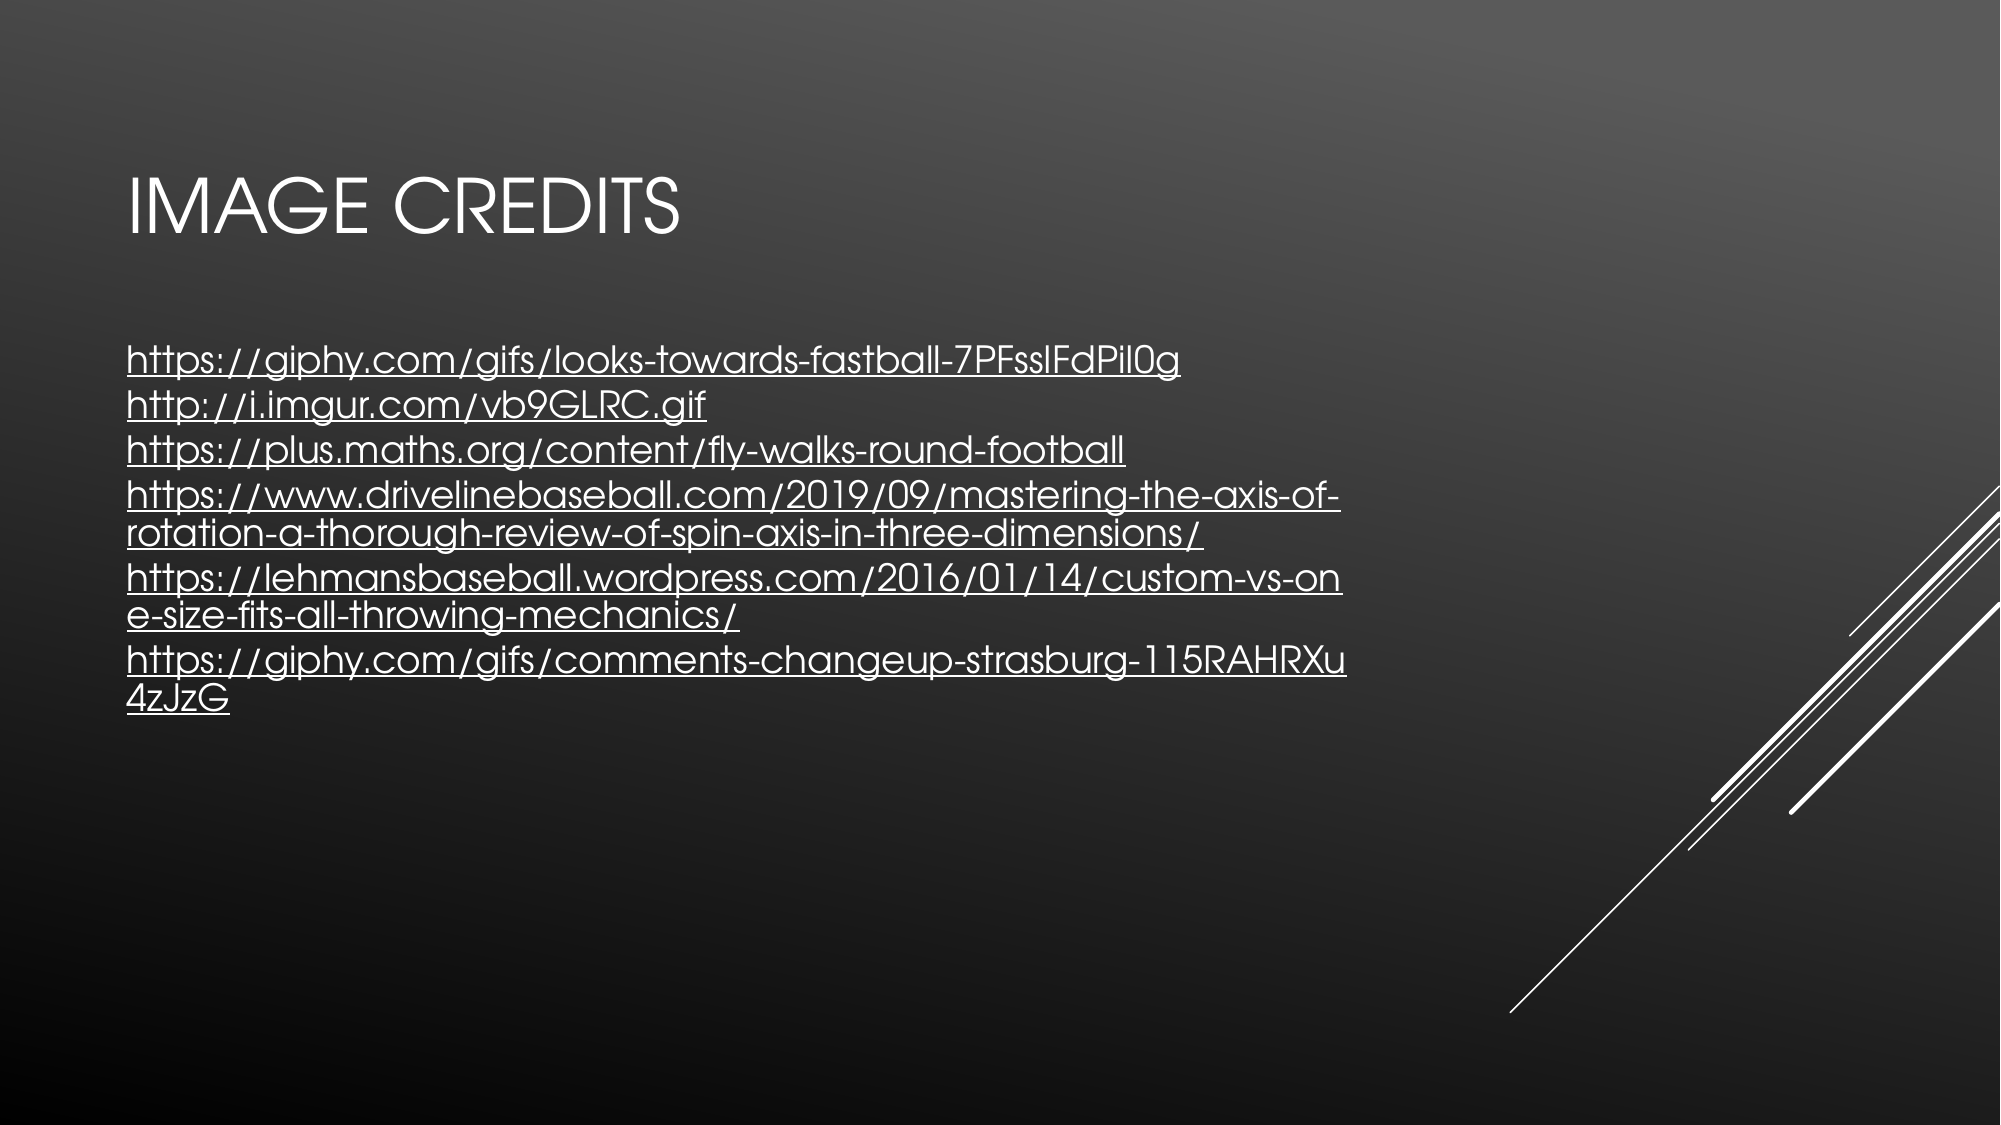

# Image Credits
https://giphy.com/gifs/looks-towards-fastball-7PFssIFdPiI0g
http://i.imgur.com/vb9GLRC.gif
https://plus.maths.org/content/fly-walks-round-football
https://www.drivelinebaseball.com/2019/09/mastering-the-axis-of-rotation-a-thorough-review-of-spin-axis-in-three-dimensions/
https://lehmansbaseball.wordpress.com/2016/01/14/custom-vs-one-size-fits-all-throwing-mechanics/
https://giphy.com/gifs/comments-changeup-strasburg-115RAHRXu4zJzG